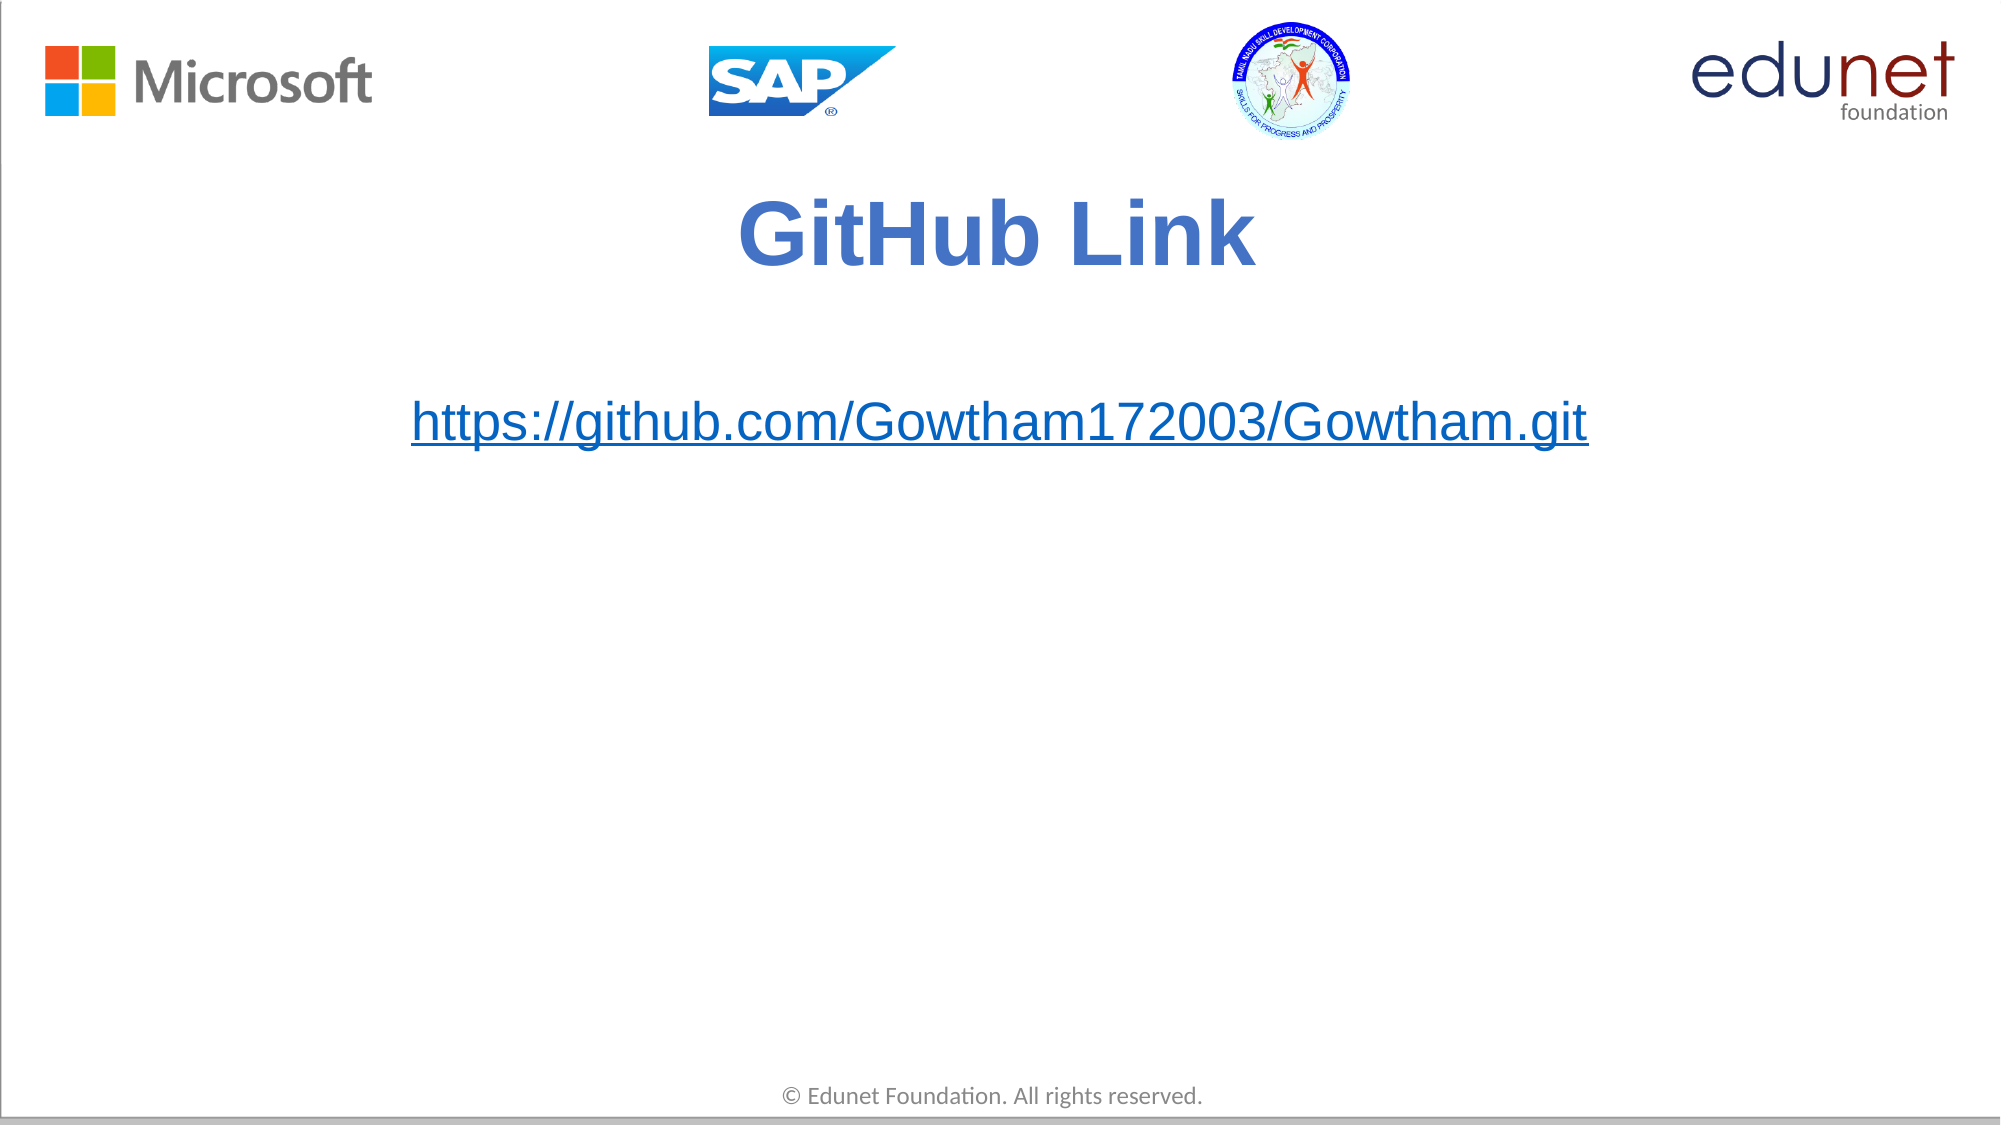

# GitHub Link
https://github.com/Gowtham172003/Gowtham.git

© Edunet Foundation. All rights reserved.